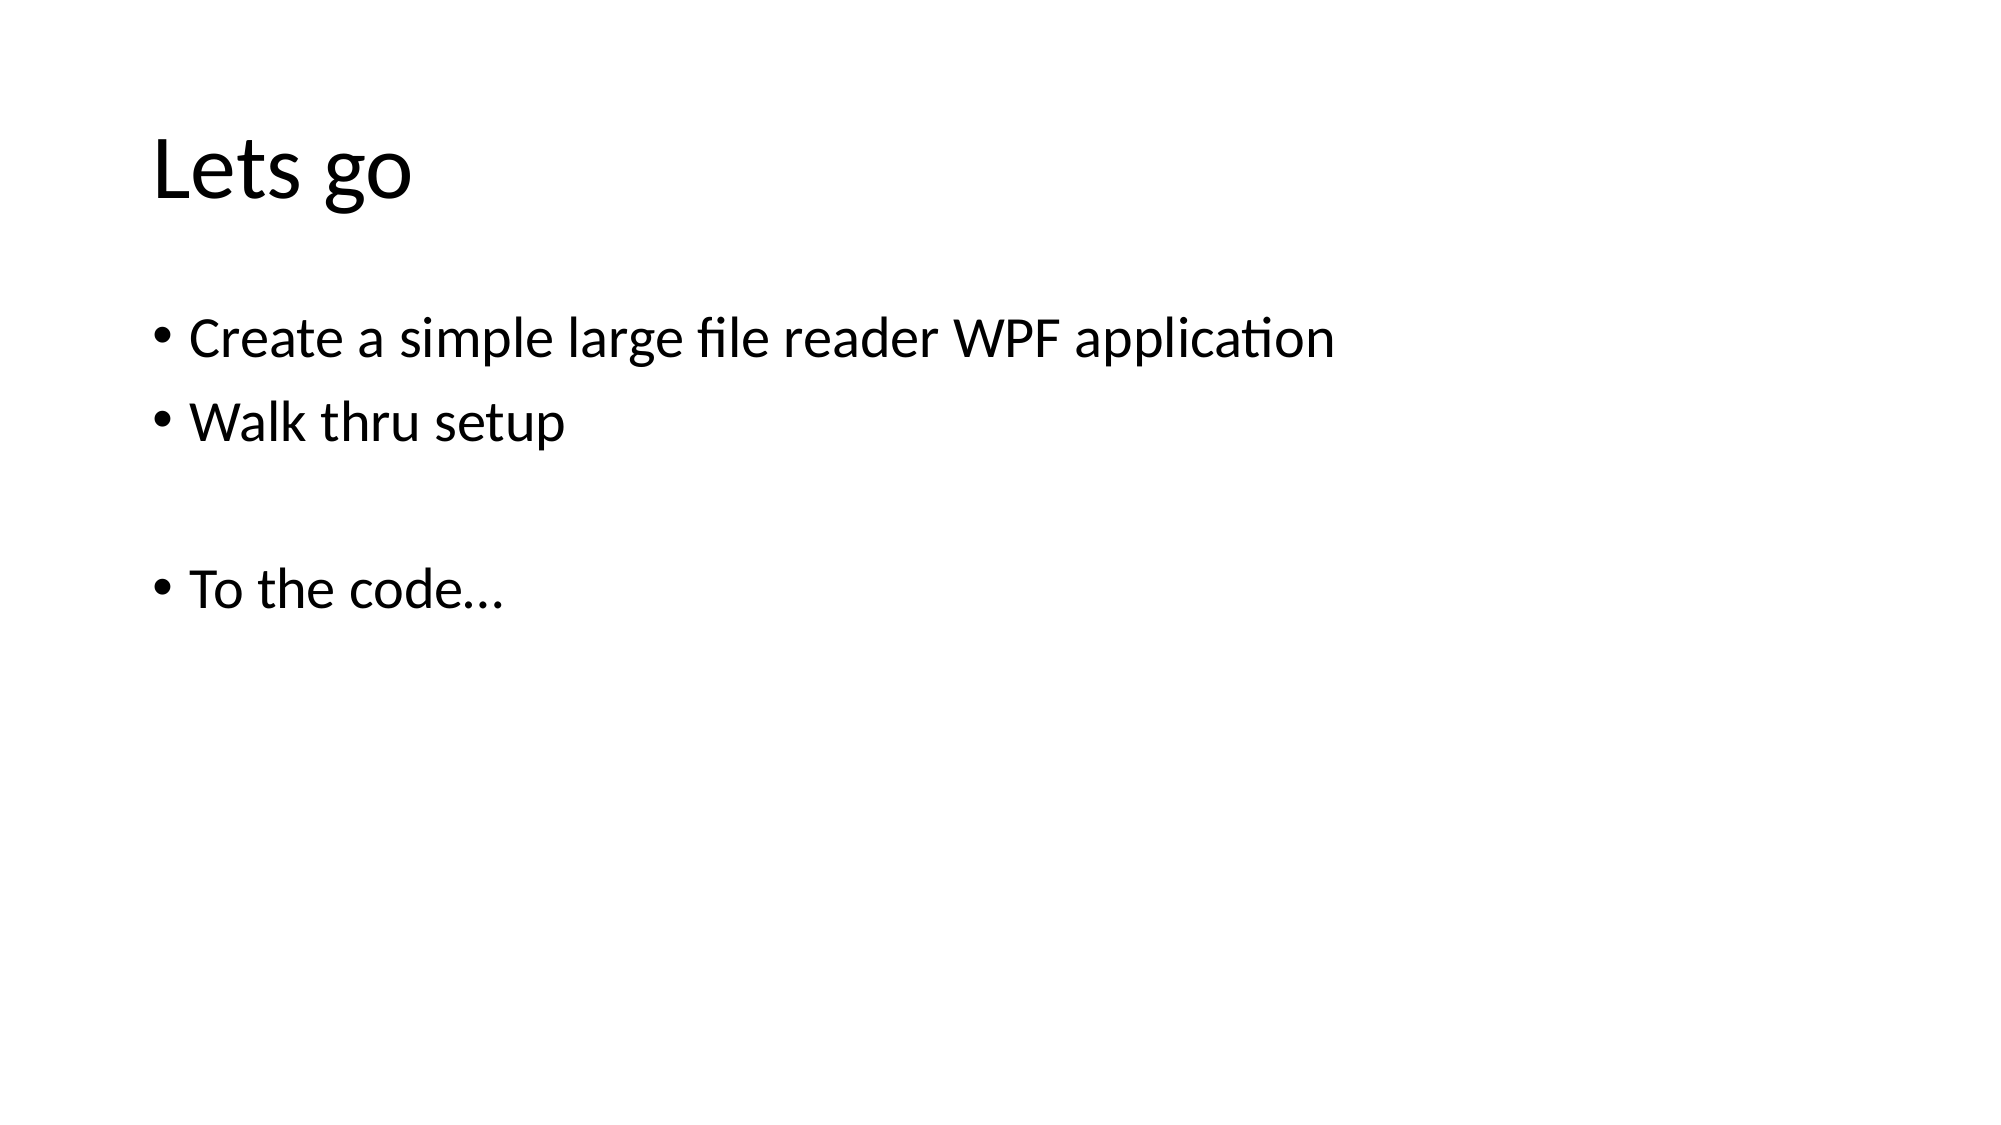

# Lets go
Create a simple large file reader WPF application
Walk thru setup

To the code…